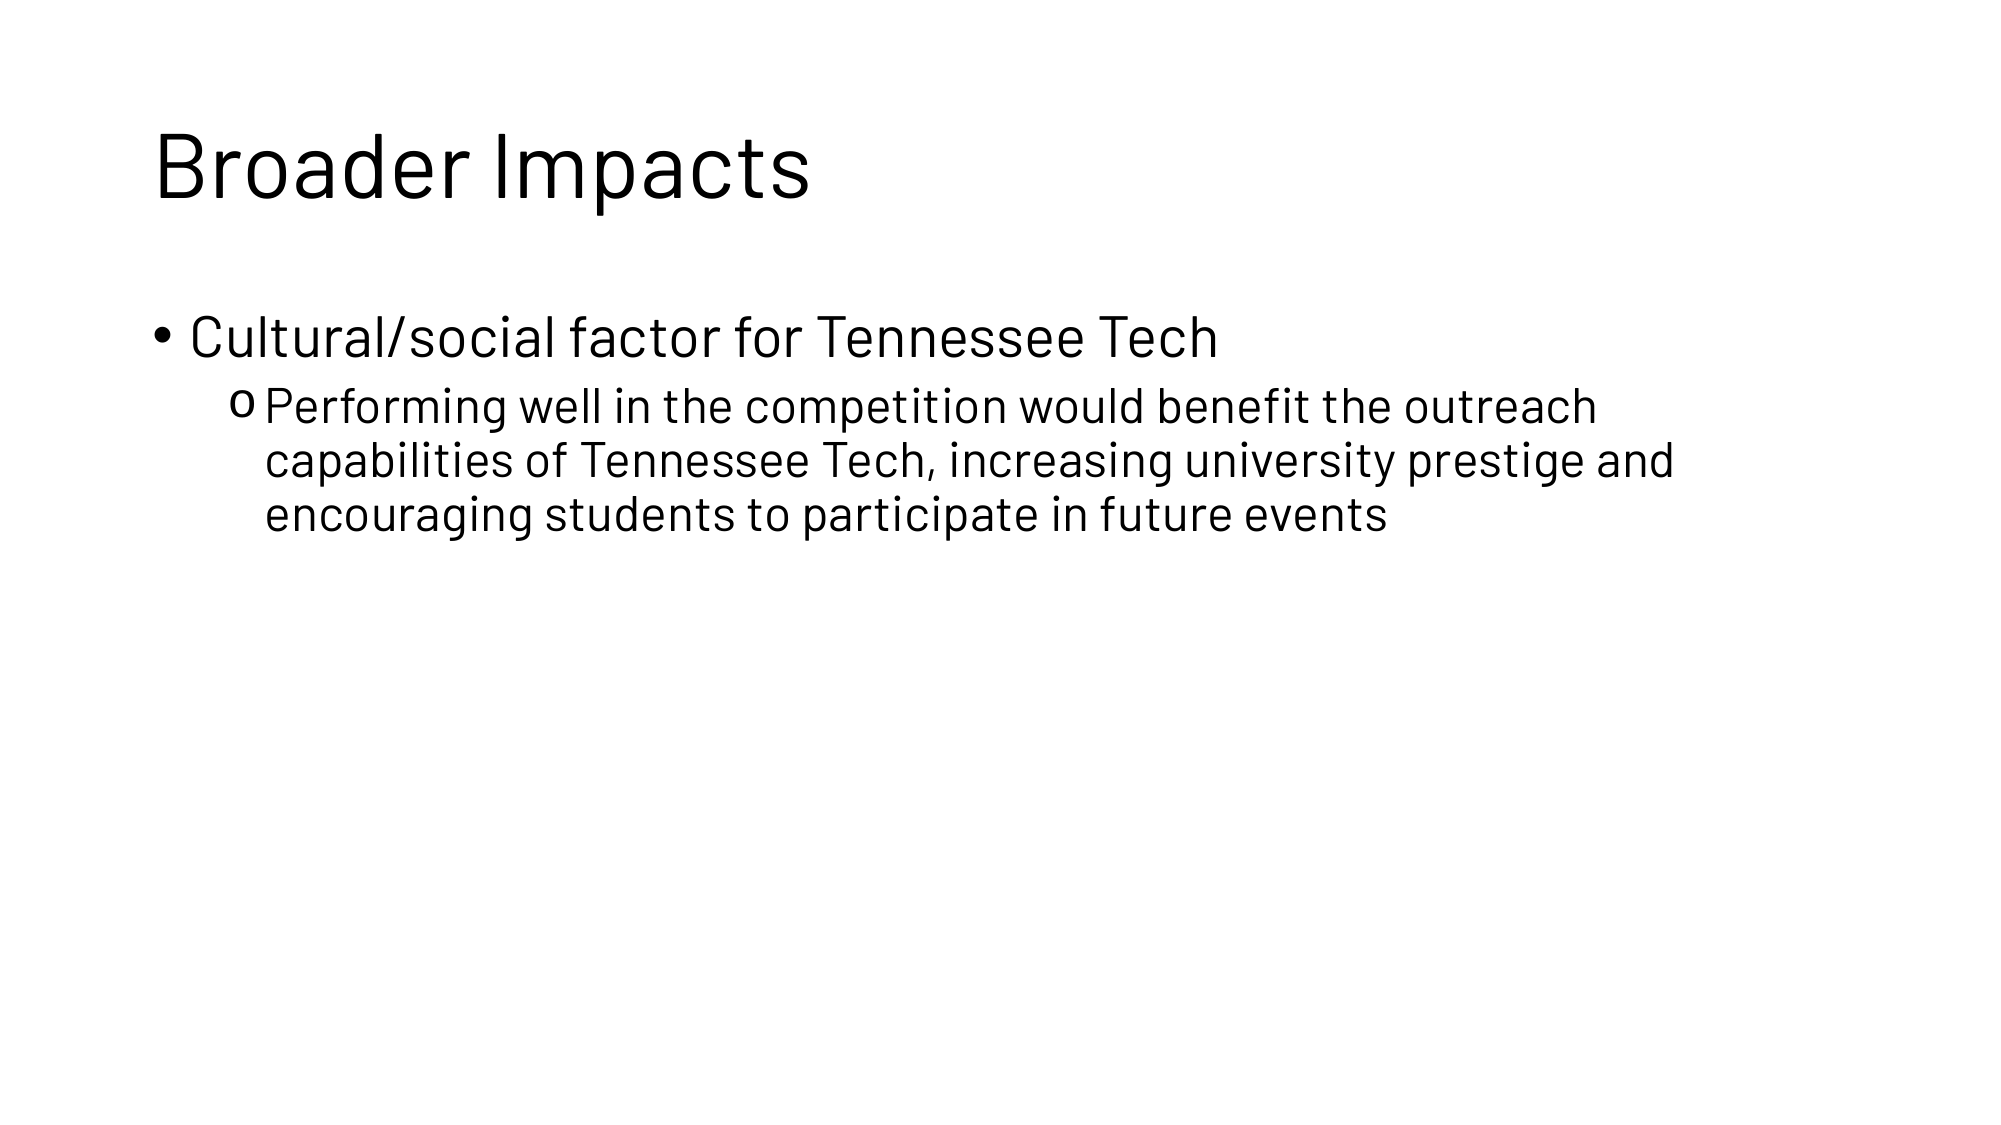

# Broader Impacts
Cultural/social factor for Tennessee Tech
Performing well in the competition would benefit the outreach capabilities of Tennessee Tech, increasing university prestige and encouraging students to participate in future events